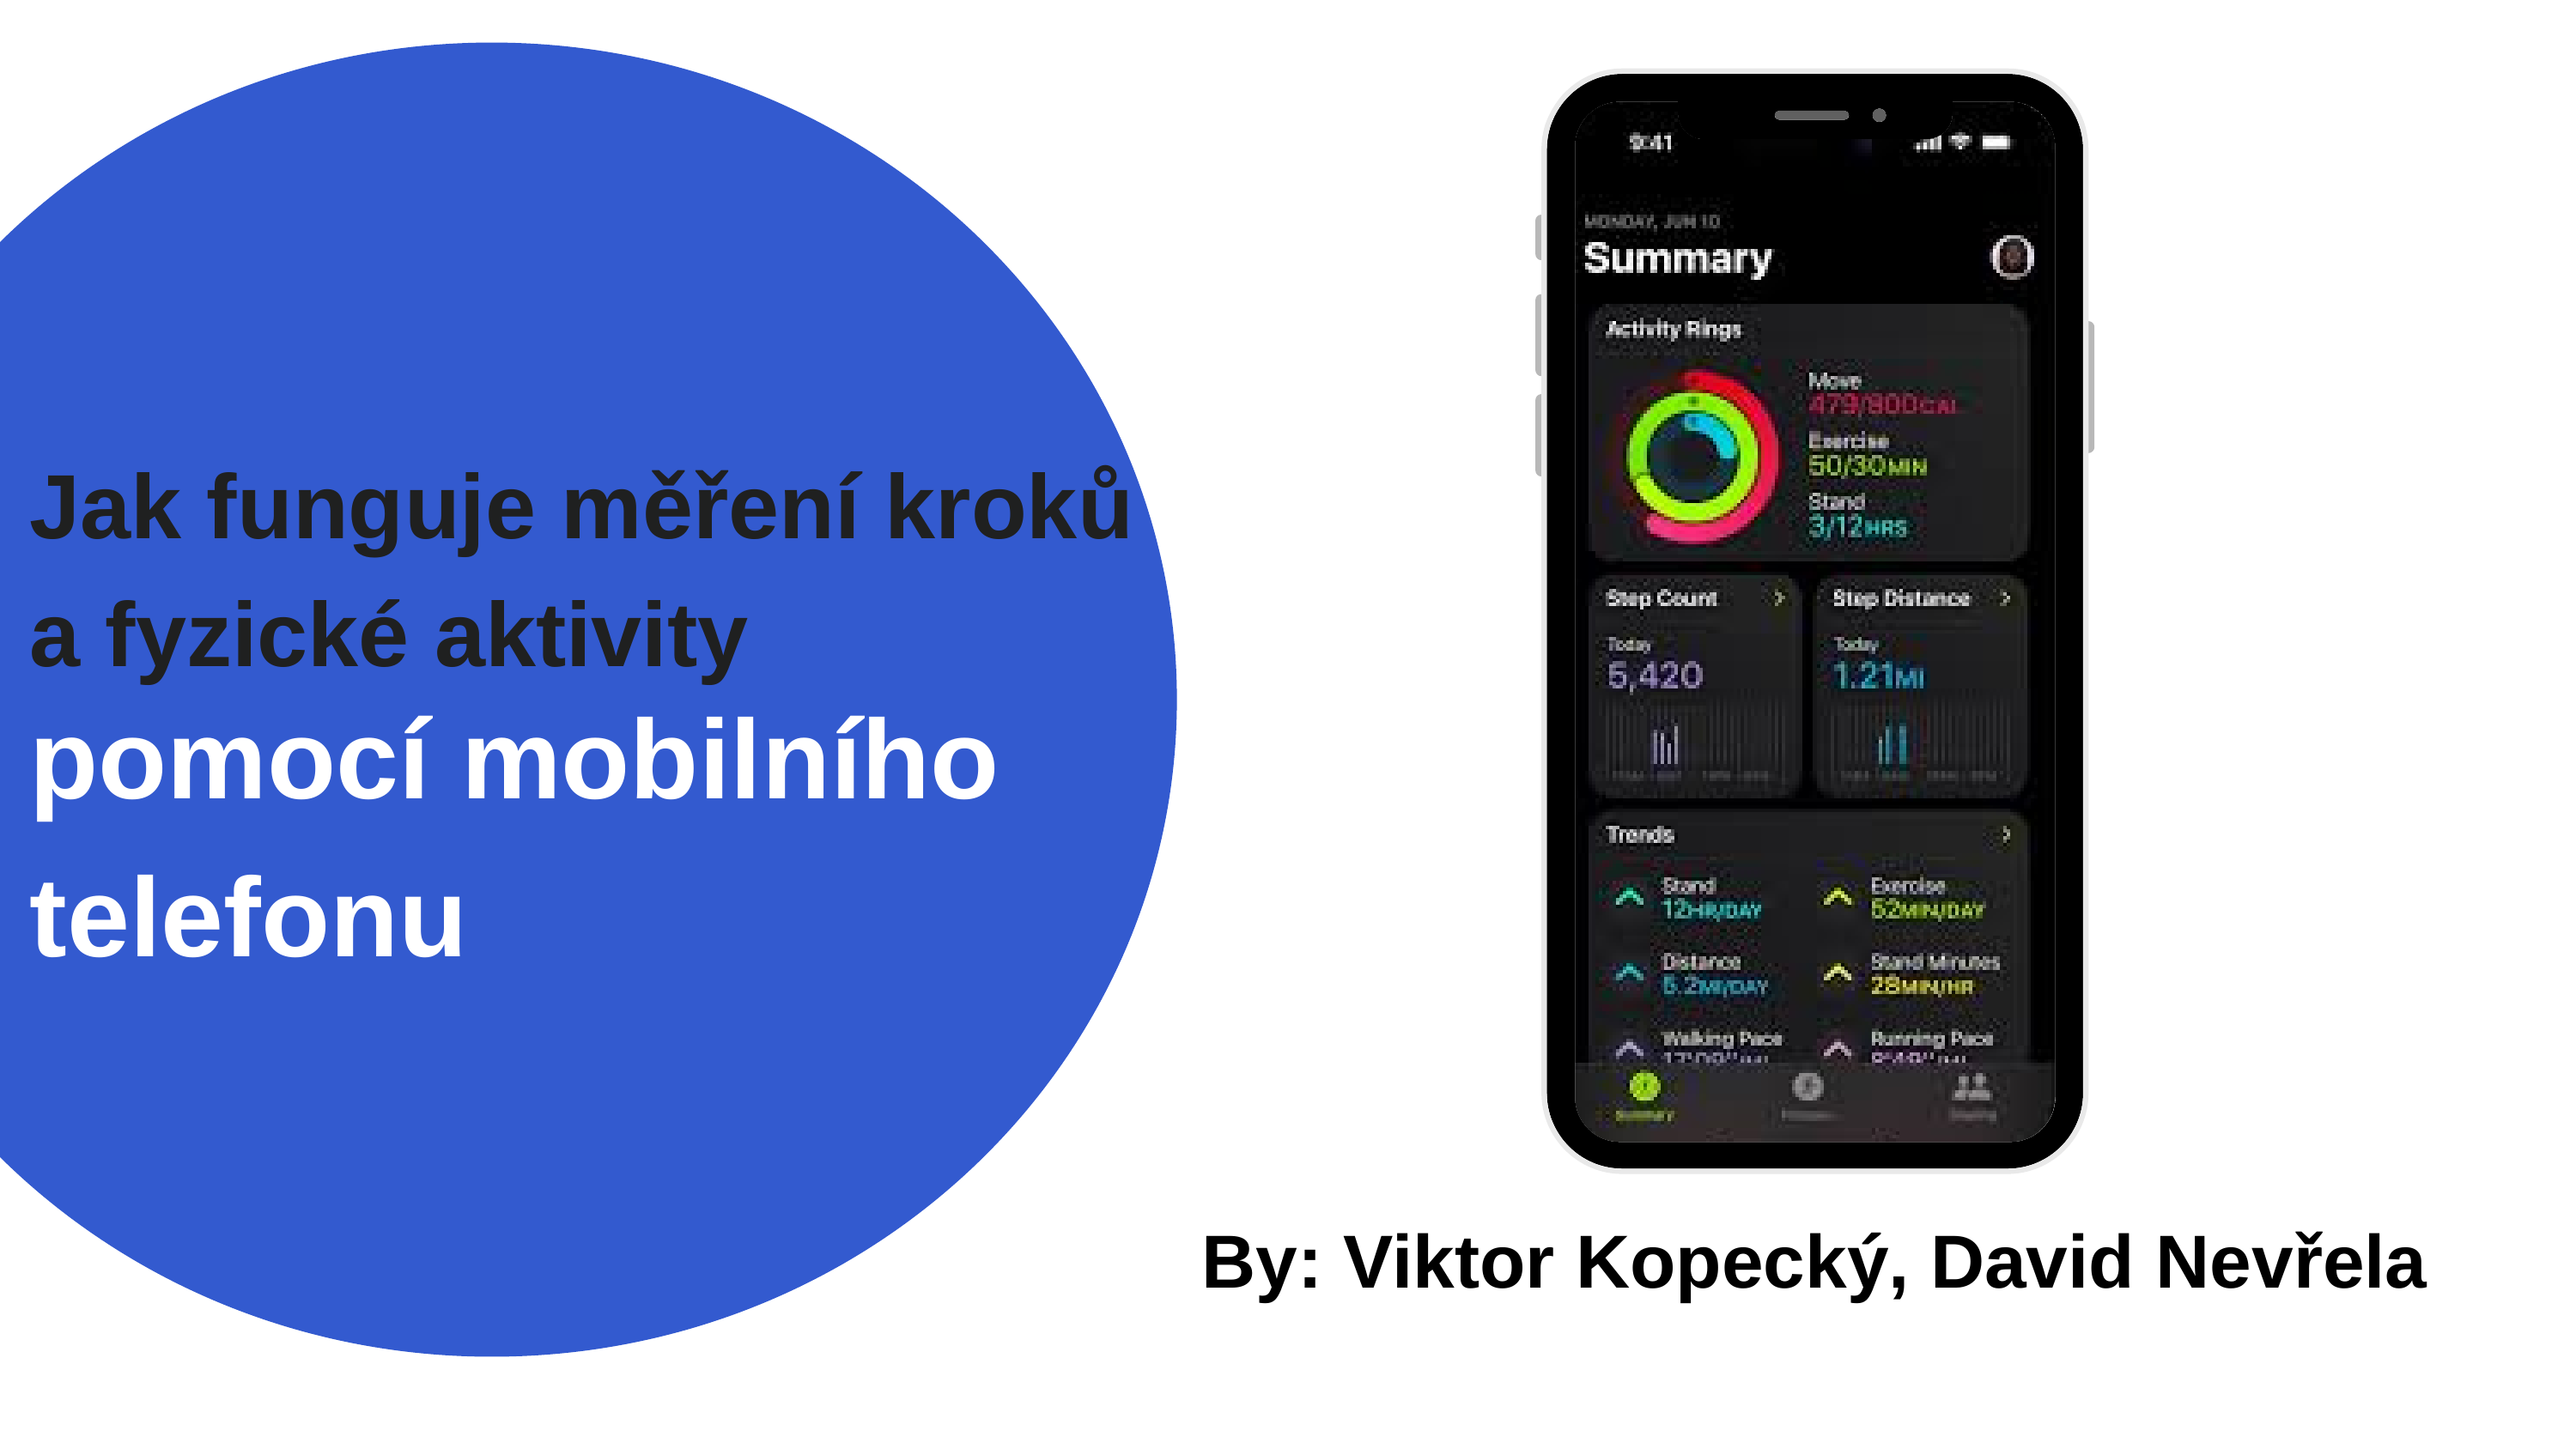

Jak funguje měření kroků a fyzické aktivity
pomocí mobilního telefonu
By: Viktor Kopecký, David Nevřela